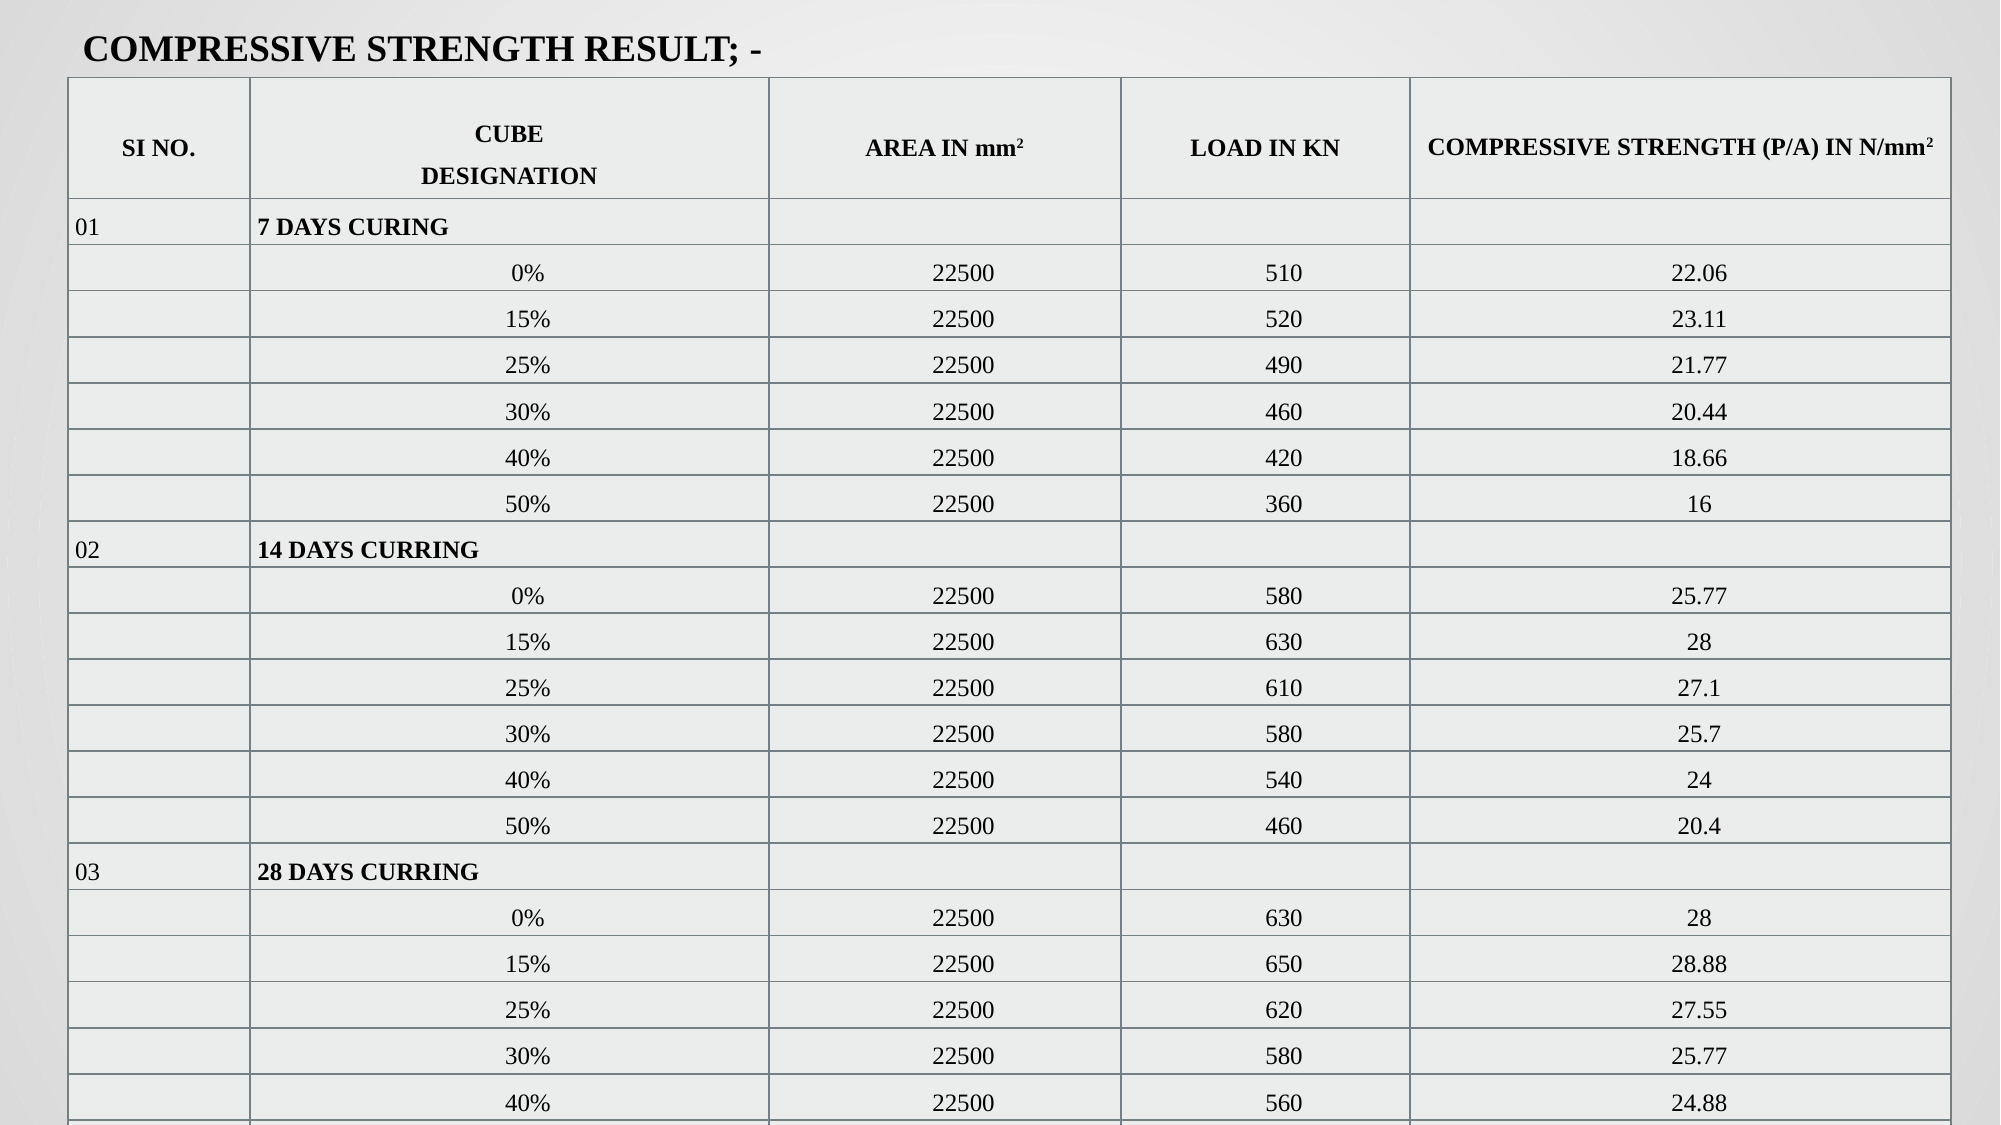

COMPRESSIVE STRENGTH RESULT; -
| SI NO. | CUBE DESIGNATION | AREA IN mm2 | LOAD IN KN | COMPRESSIVE STRENGTH (P/A) IN N/mm2 |
| --- | --- | --- | --- | --- |
| 01 | 7 DAYS CURING |  |  |  |
|  | 0% | 22500 | 510 | 22.06 |
|  | 15% | 22500 | 520 | 23.11 |
|  | 25% | 22500 | 490 | 21.77 |
|  | 30% | 22500 | 460 | 20.44 |
|  | 40% | 22500 | 420 | 18.66 |
|  | 50% | 22500 | 360 | 16 |
| 02 | 14 DAYS CURRING |  |  |  |
|  | 0% | 22500 | 580 | 25.77 |
|  | 15% | 22500 | 630 | 28 |
|  | 25% | 22500 | 610 | 27.1 |
|  | 30% | 22500 | 580 | 25.7 |
|  | 40% | 22500 | 540 | 24 |
|  | 50% | 22500 | 460 | 20.4 |
| 03 | 28 DAYS CURRING |  |  |  |
|  | 0% | 22500 | 630 | 28 |
|  | 15% | 22500 | 650 | 28.88 |
|  | 25% | 22500 | 620 | 27.55 |
|  | 30% | 22500 | 580 | 25.77 |
|  | 40% | 22500 | 560 | 24.88 |
|  | 50% | 22500 | 510 | 22.66 |
44
Dept. of Civil Engineering, VKIT